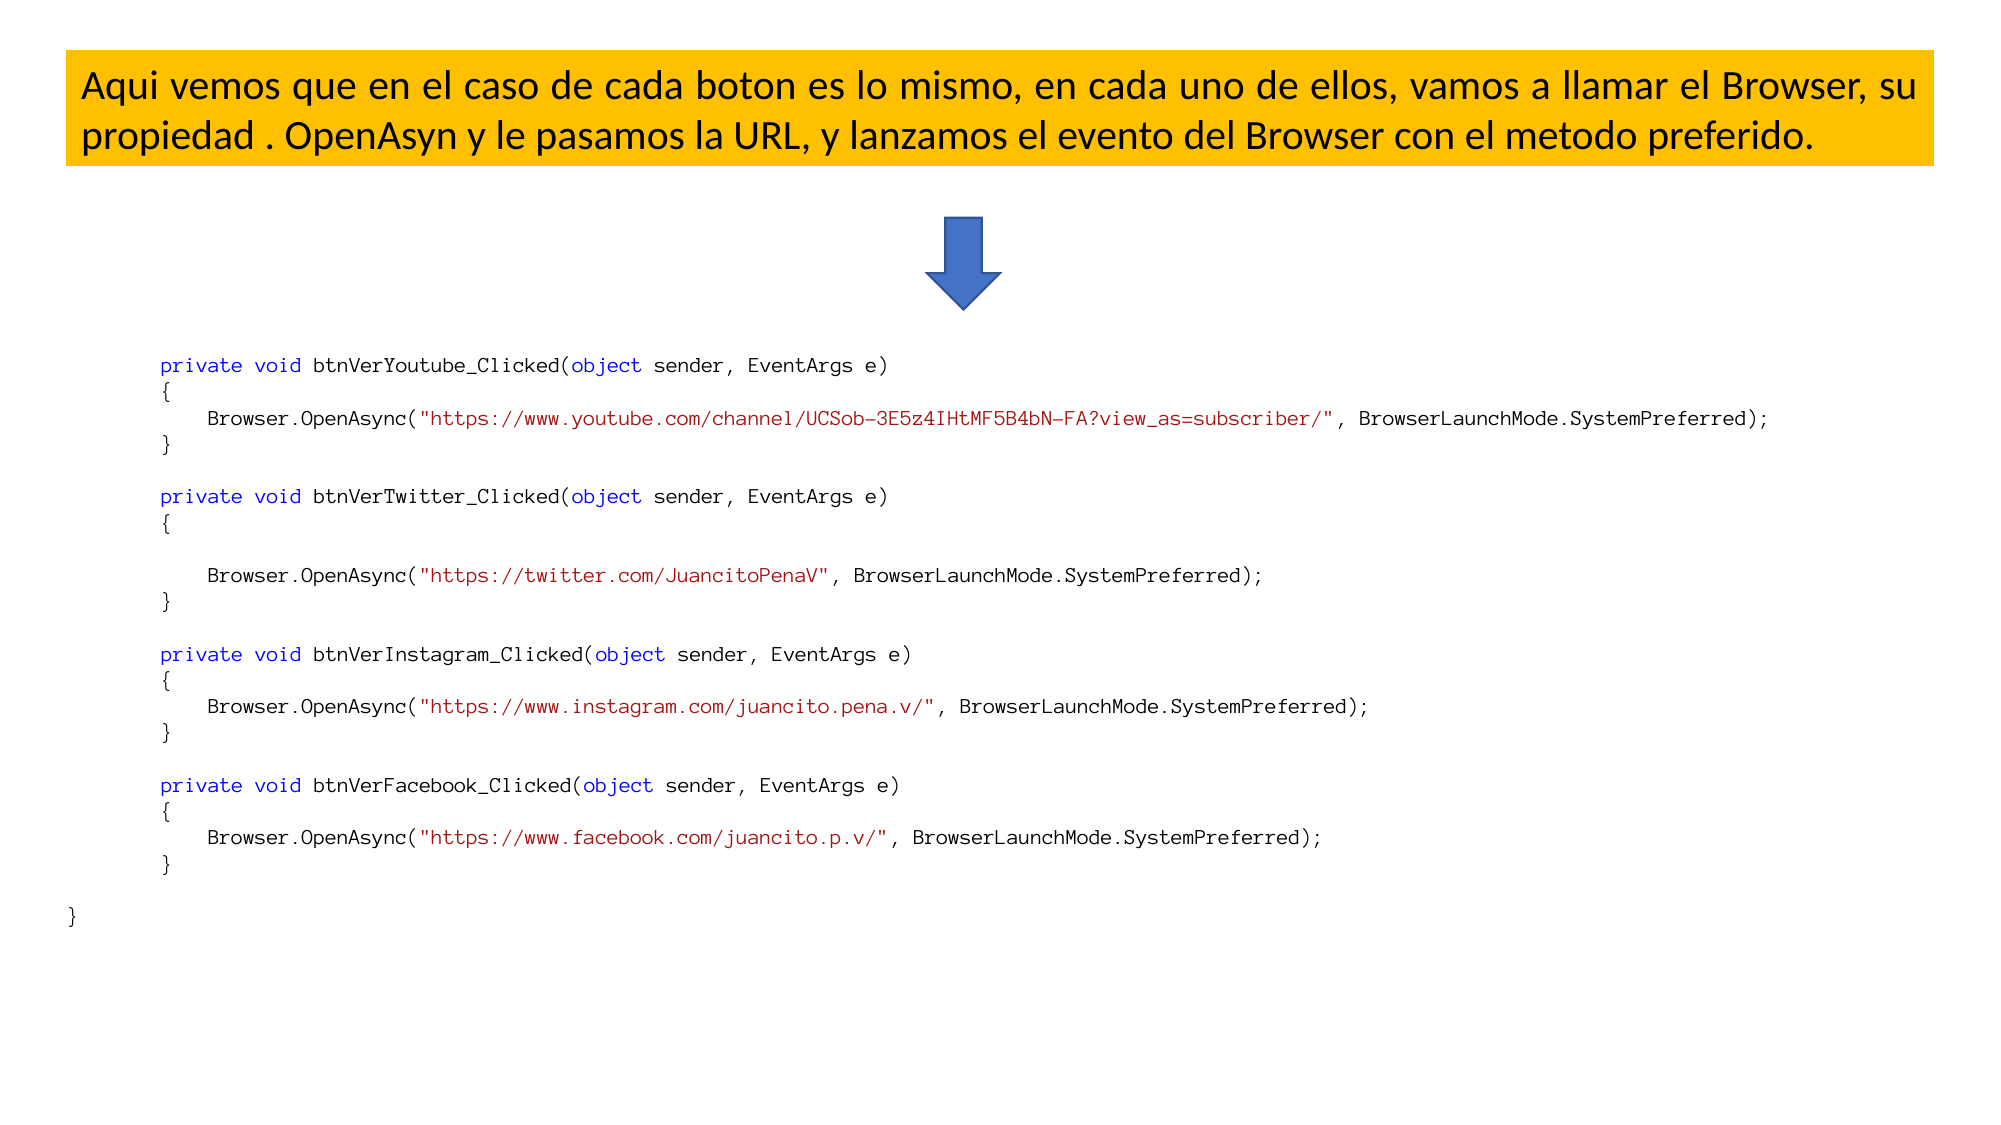

Aqui vemos que en el caso de cada boton es lo mismo, en cada uno de ellos, vamos a llamar el Browser, su propiedad . OpenAsyn y le pasamos la URL, y lanzamos el evento del Browser con el metodo preferido.

        private void btnVerYoutube_Clicked(object sender, EventArgs e)
        {
            Browser.OpenAsync("https://www.youtube.com/channel/UCSob-3E5z4IHtMF5B4bN-FA?view_as=subscriber/", BrowserLaunchMode.SystemPreferred);
        }

        private void btnVerTwitter_Clicked(object sender, EventArgs e)
        {

            Browser.OpenAsync("https://twitter.com/JuancitoPenaV", BrowserLaunchMode.SystemPreferred);
        }

        private void btnVerInstagram_Clicked(object sender, EventArgs e)
        {
            Browser.OpenAsync("https://www.instagram.com/juancito.pena.v/", BrowserLaunchMode.SystemPreferred);
        }

        private void btnVerFacebook_Clicked(object sender, EventArgs e)
        {
            Browser.OpenAsync("https://www.facebook.com/juancito.p.v/", BrowserLaunchMode.SystemPreferred);
        }

}